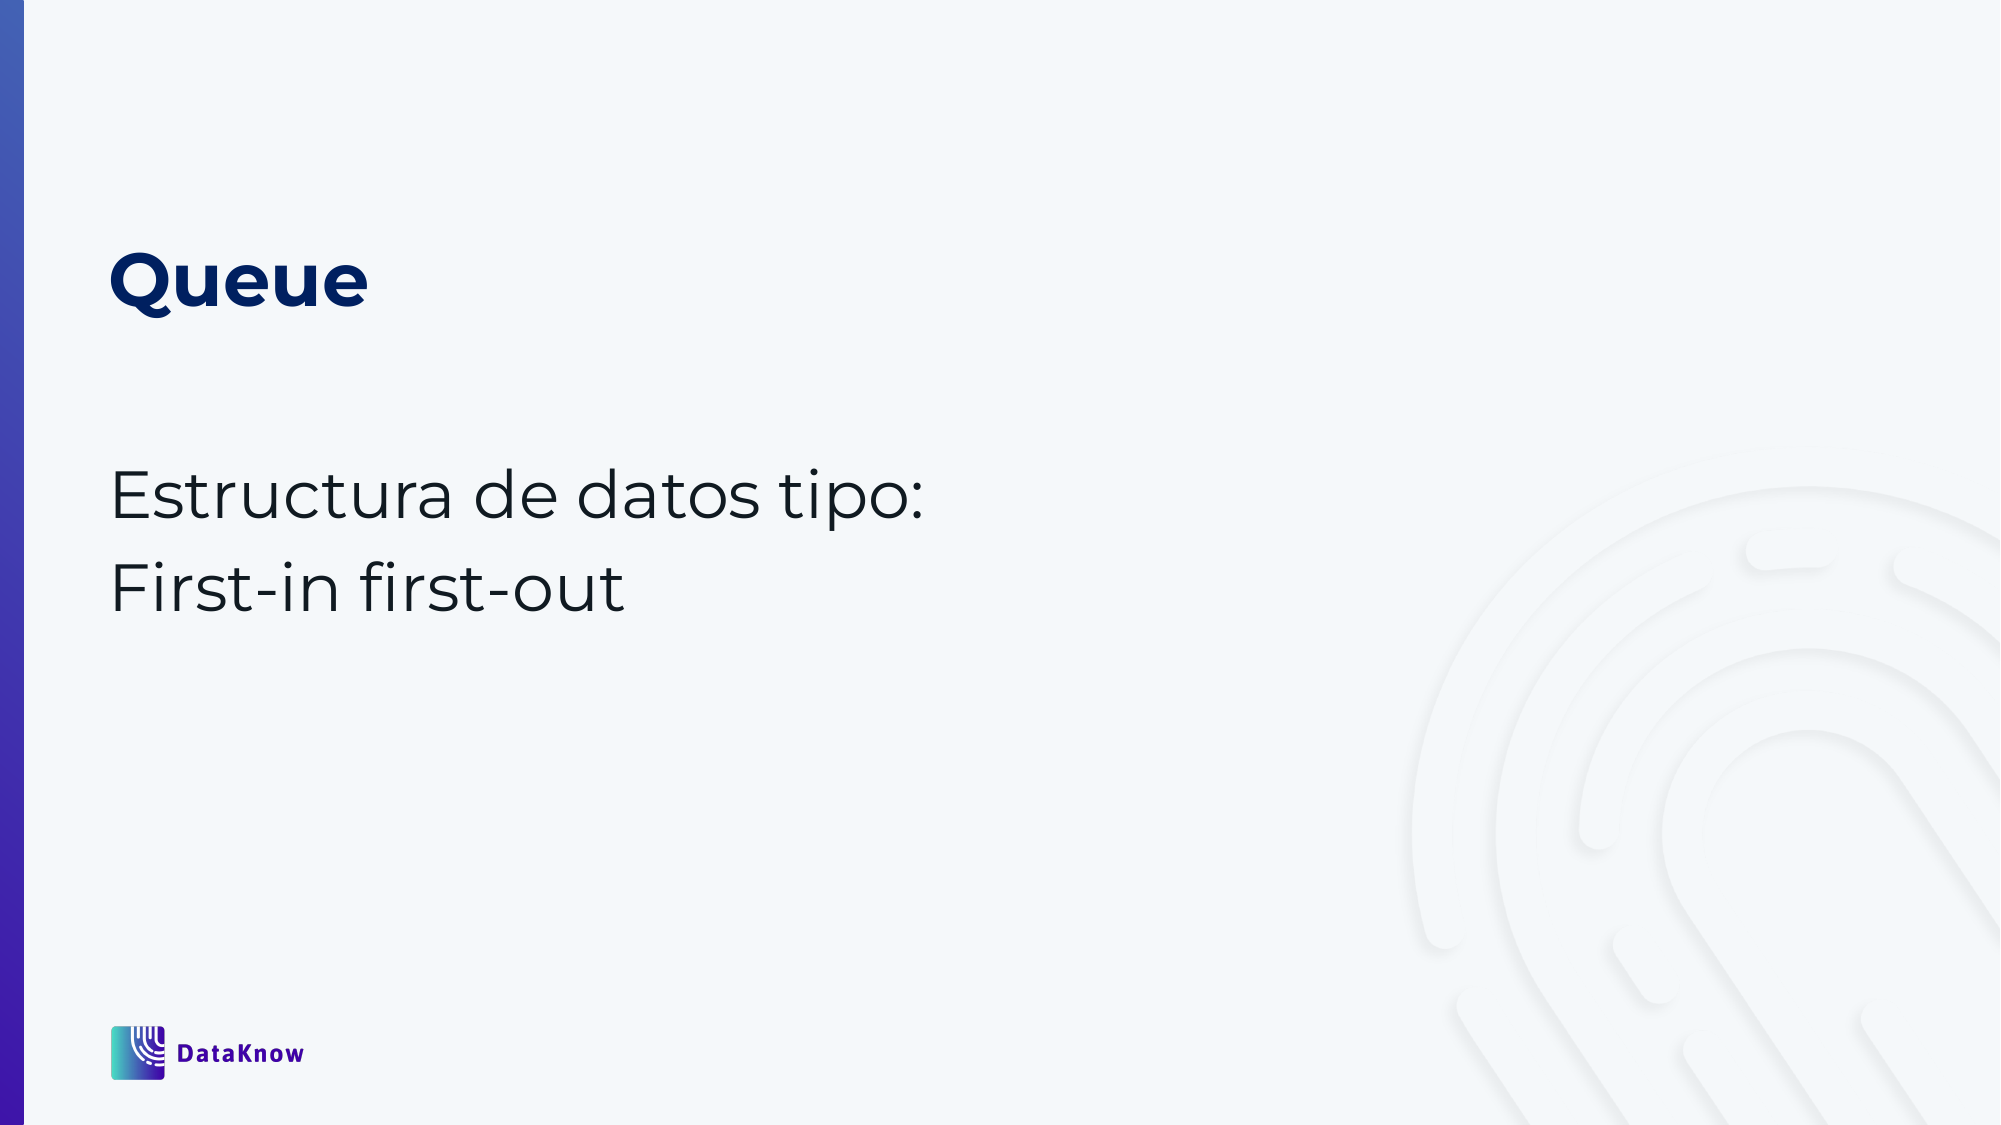

Queue
Estructura de datos tipo:
First-in first-out